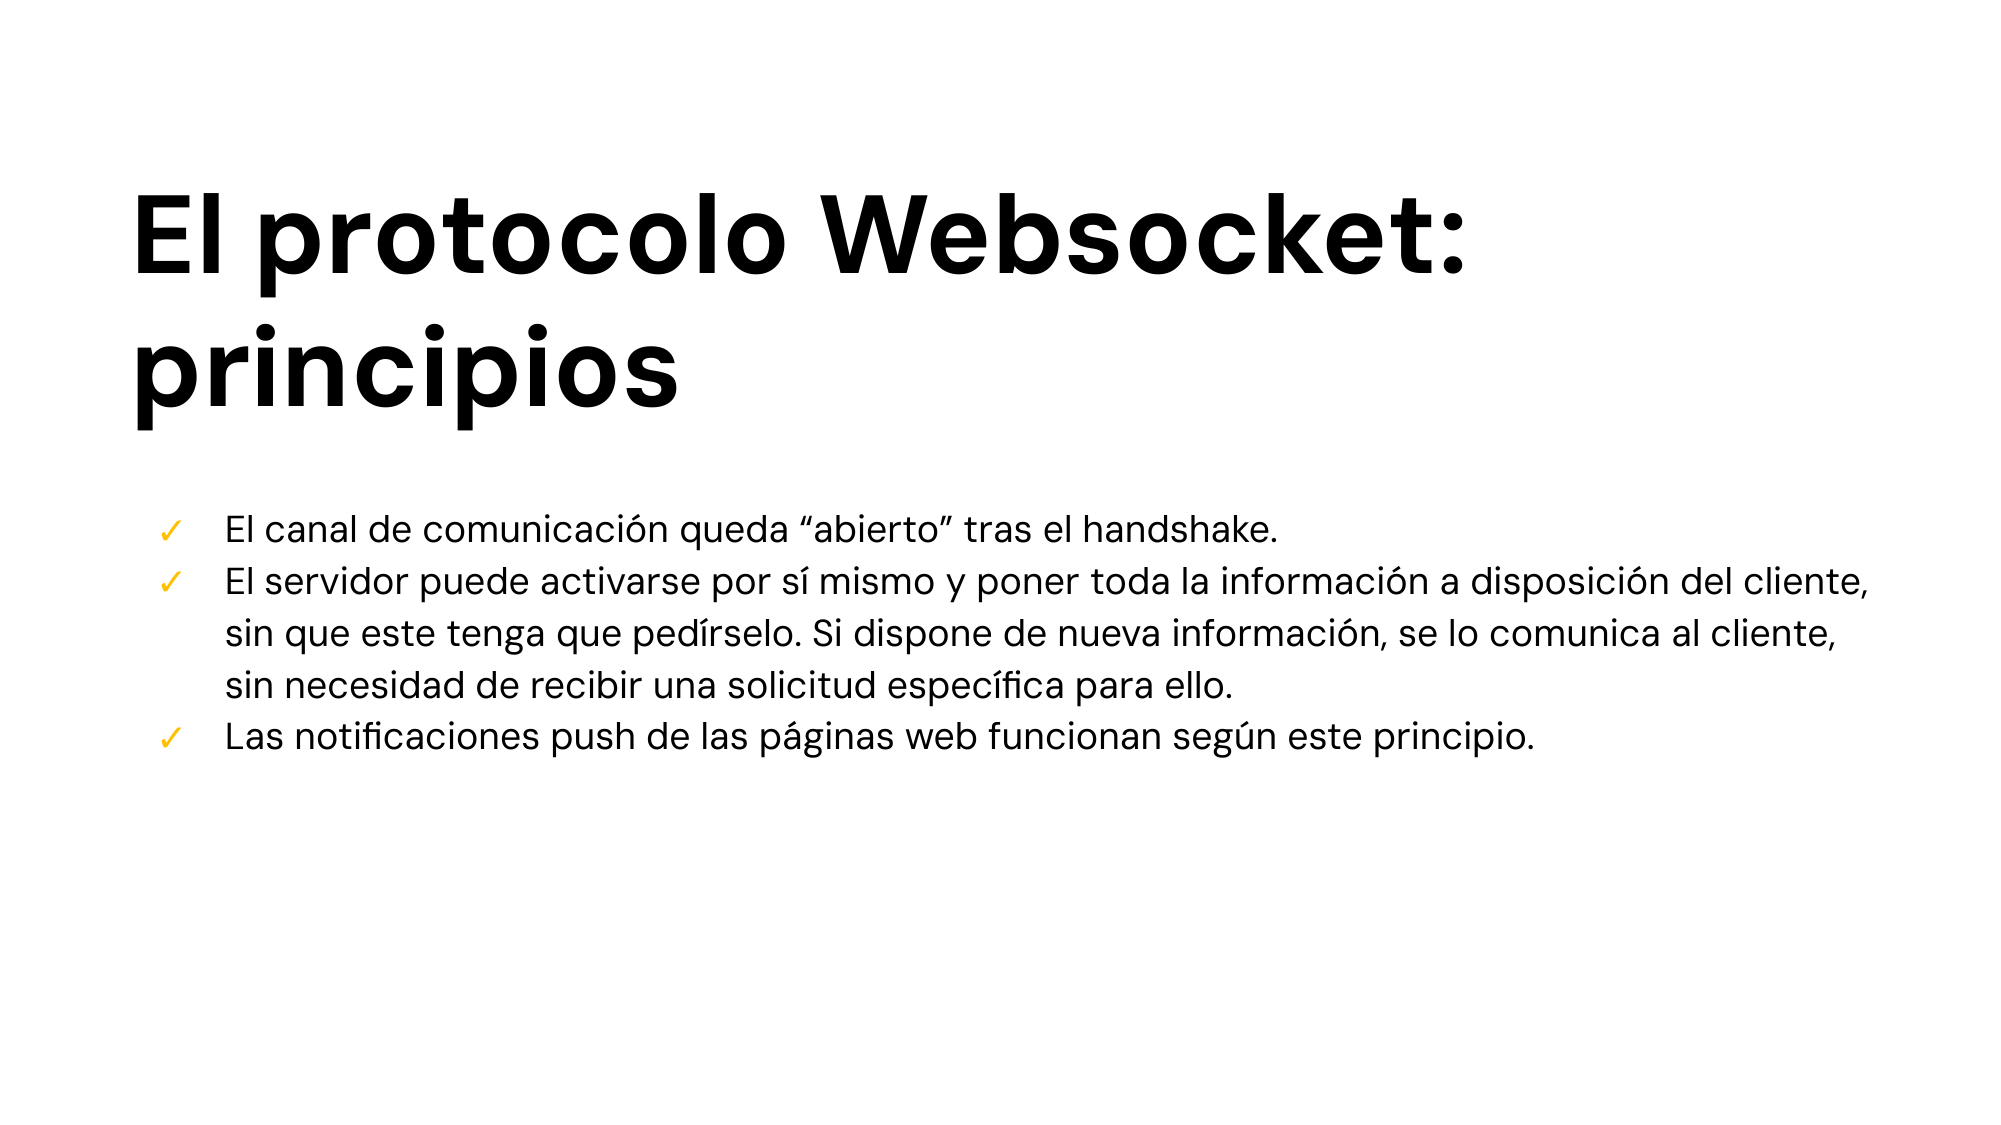

El protocolo Websocket: principios
El canal de comunicación queda “abierto” tras el handshake.
El servidor puede activarse por sí mismo y poner toda la información a disposición del cliente, sin que este tenga que pedírselo. Si dispone de nueva información, se lo comunica al cliente, sin necesidad de recibir una solicitud específica para ello.
Las notificaciones push de las páginas web funcionan según este principio.